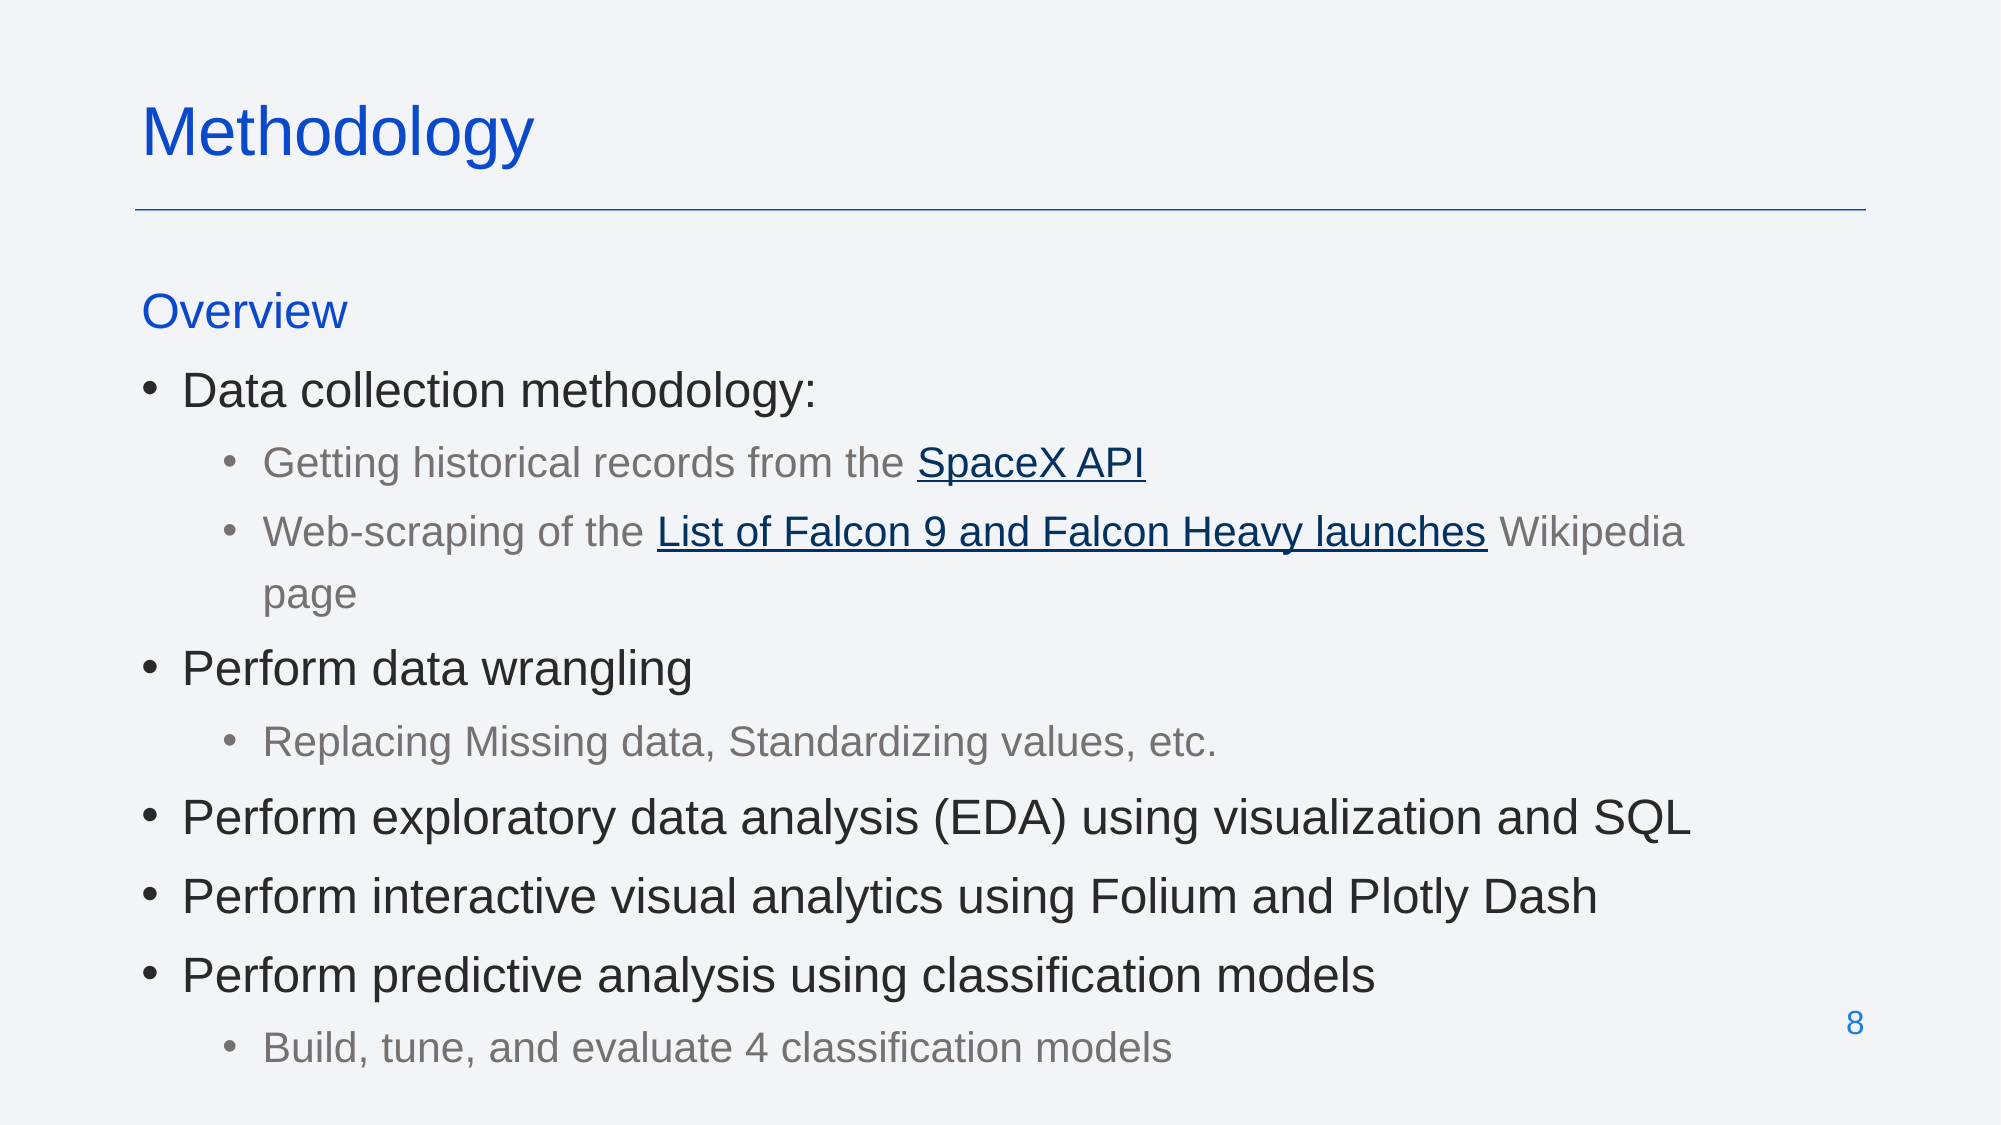

Methodology
Overview
Data collection methodology:
Getting historical records from the SpaceX API
Web-scraping of the List of Falcon 9 and Falcon Heavy launches Wikipedia page
Perform data wrangling
Replacing Missing data, Standardizing values, etc.
Perform exploratory data analysis (EDA) using visualization and SQL
Perform interactive visual analytics using Folium and Plotly Dash
Perform predictive analysis using classification models
Build, tune, and evaluate 4 classification models

8